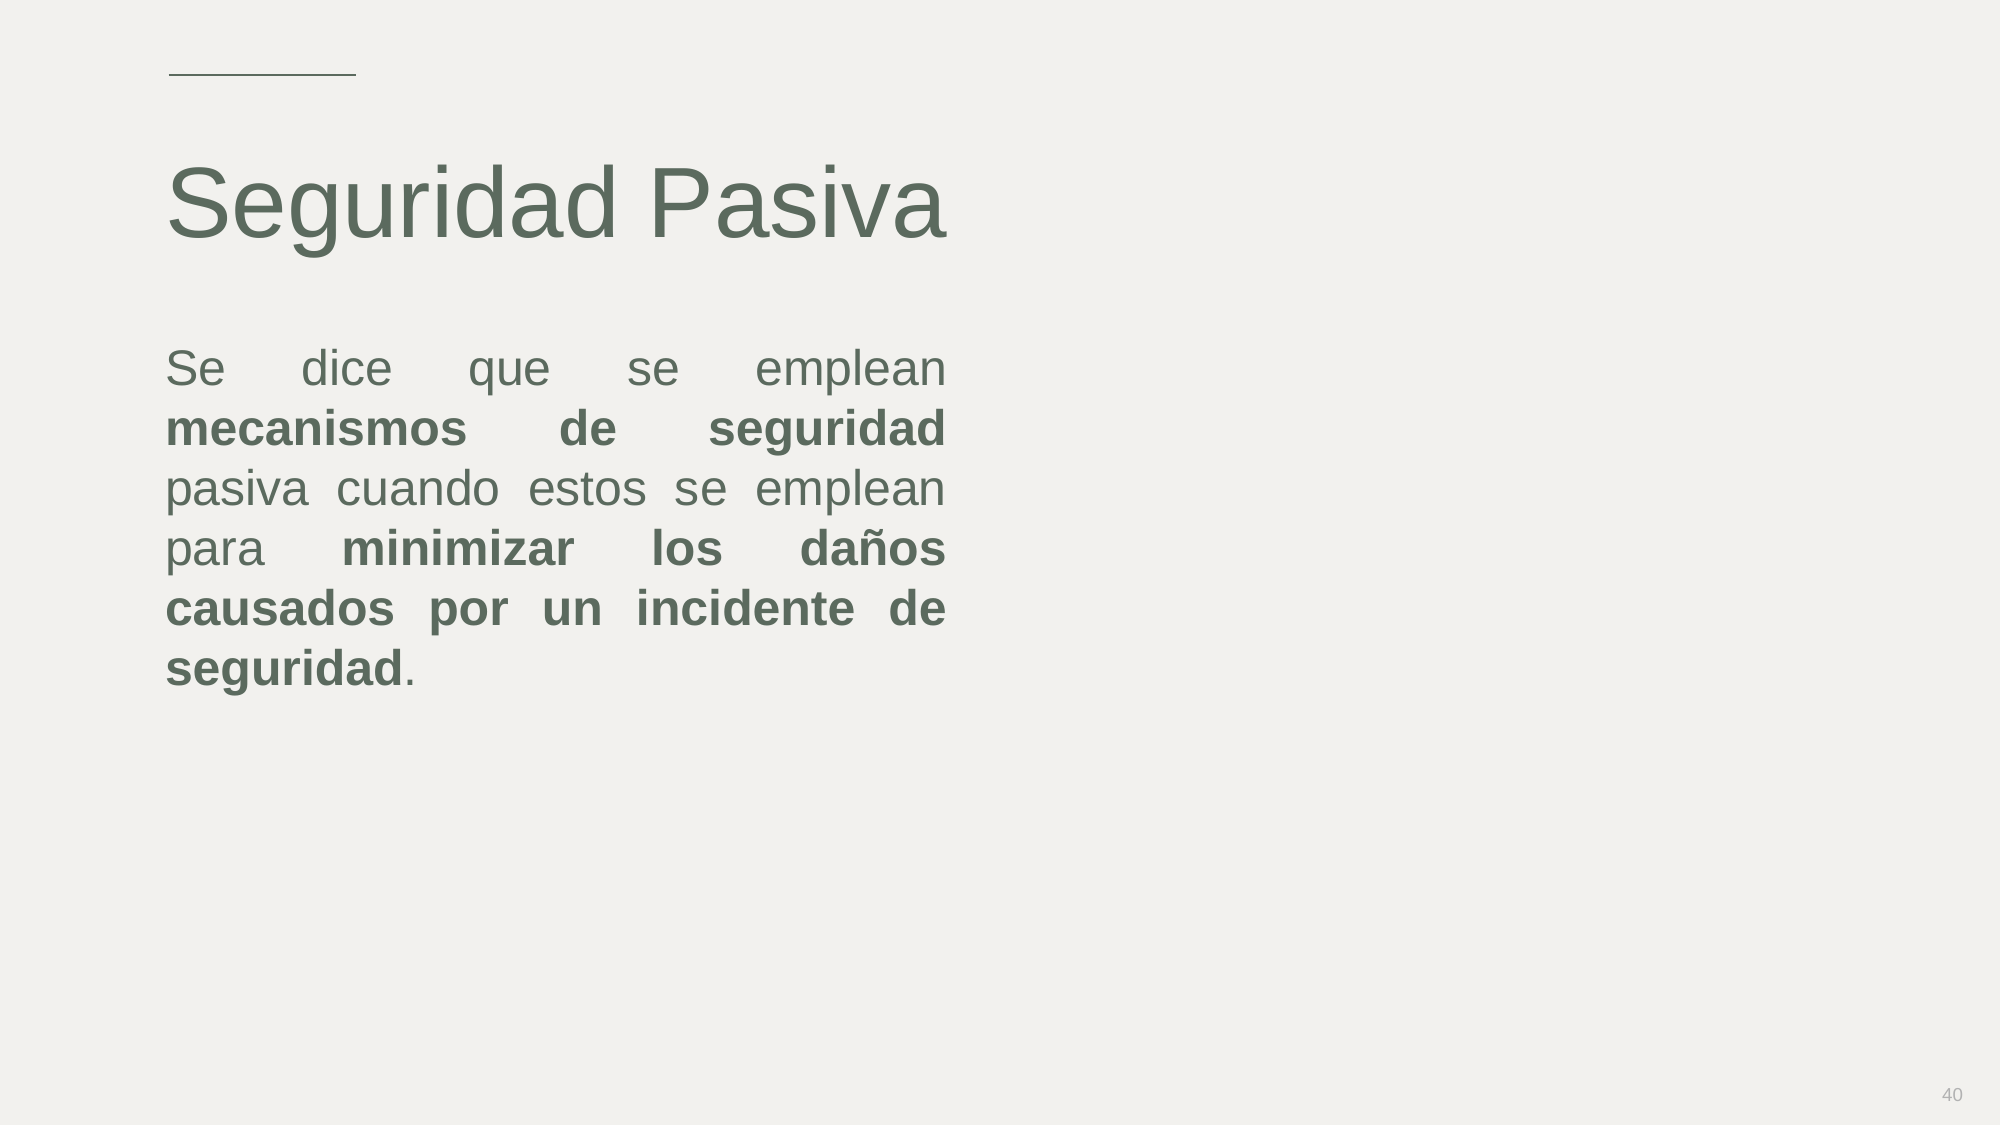

# Seguridad Pasiva
Se dice que se emplean mecanismos de seguridad pasiva cuando estos se emplean para minimizar los daños causados por un incidente de seguridad.
40